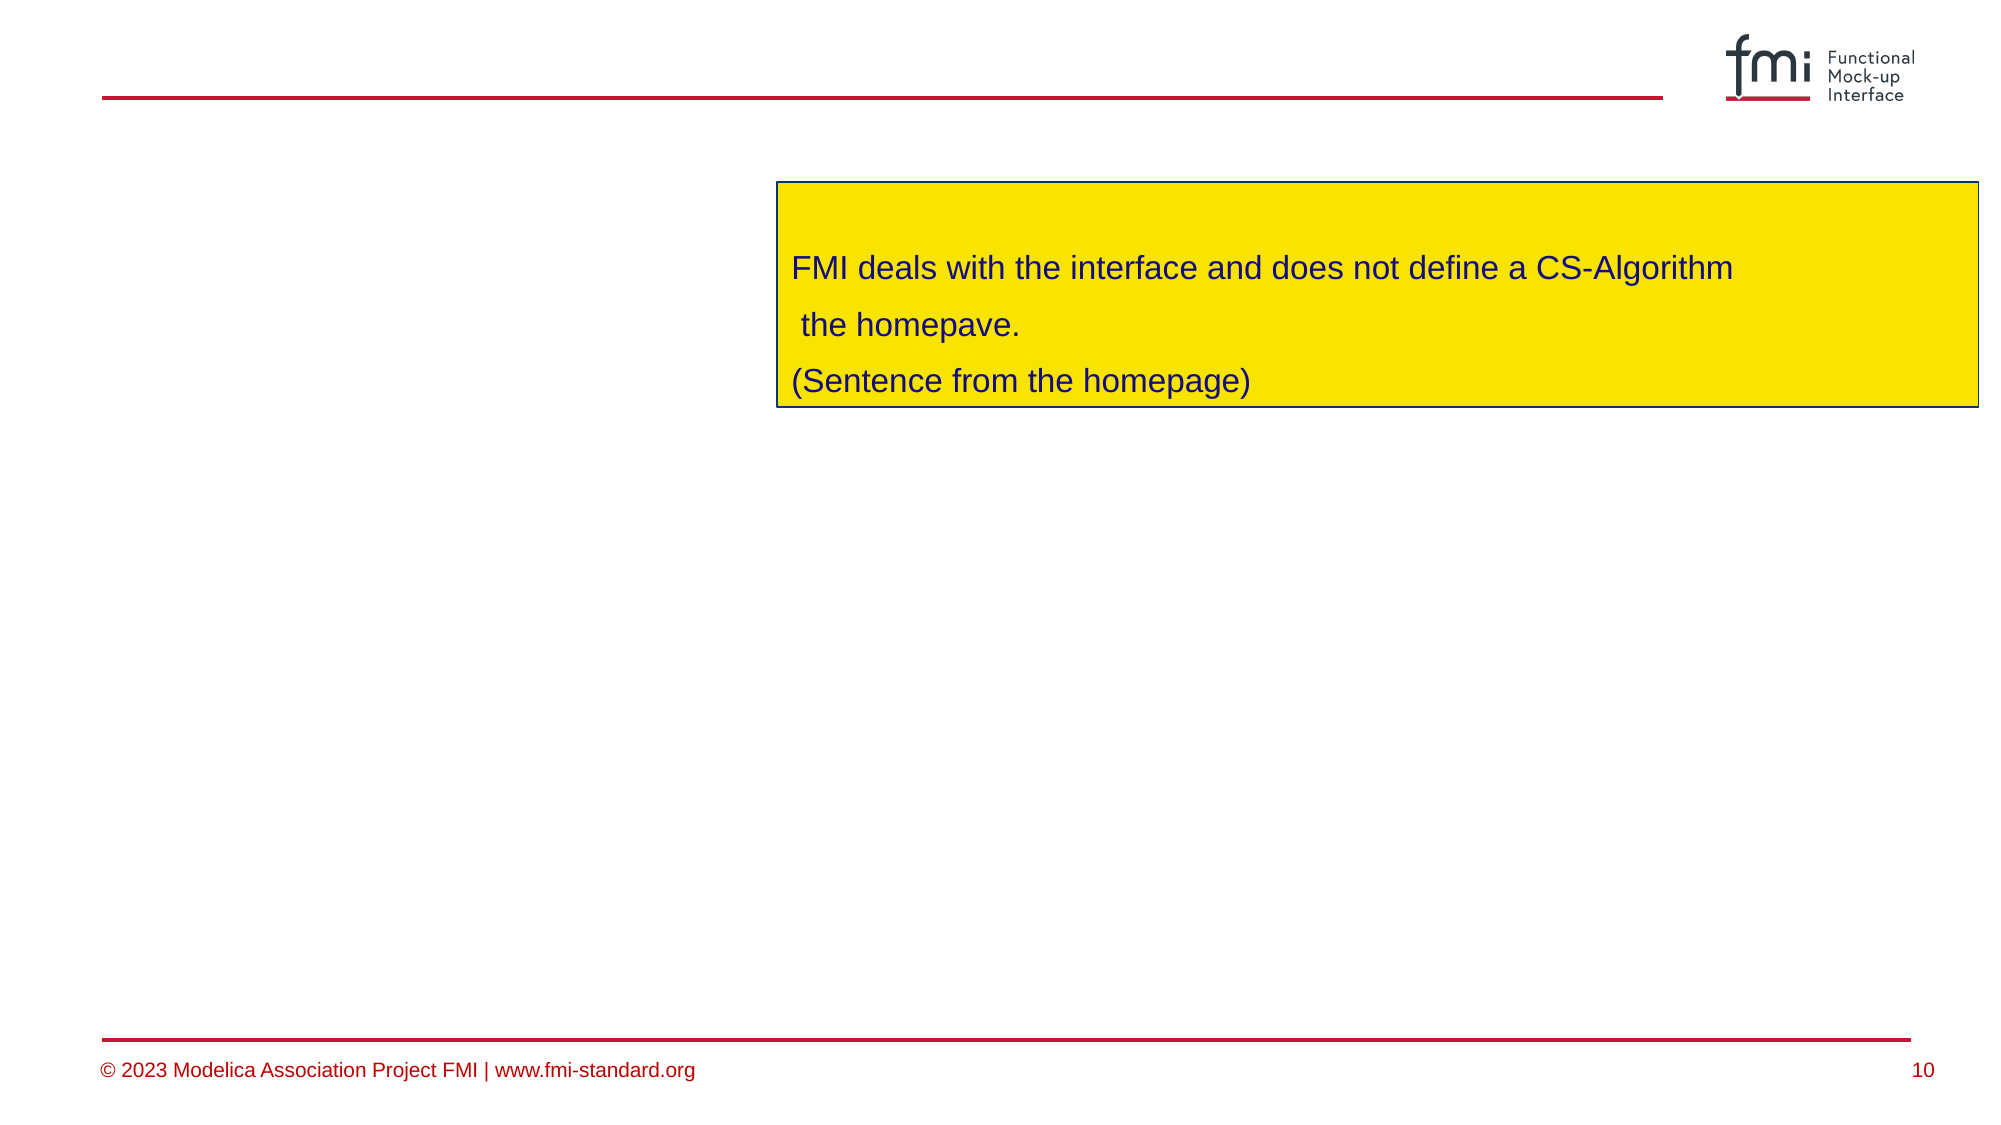

#

FMI deals with the interface and does not define a CS-Algorithm
 the homepave.
(Sentence from the homepage)